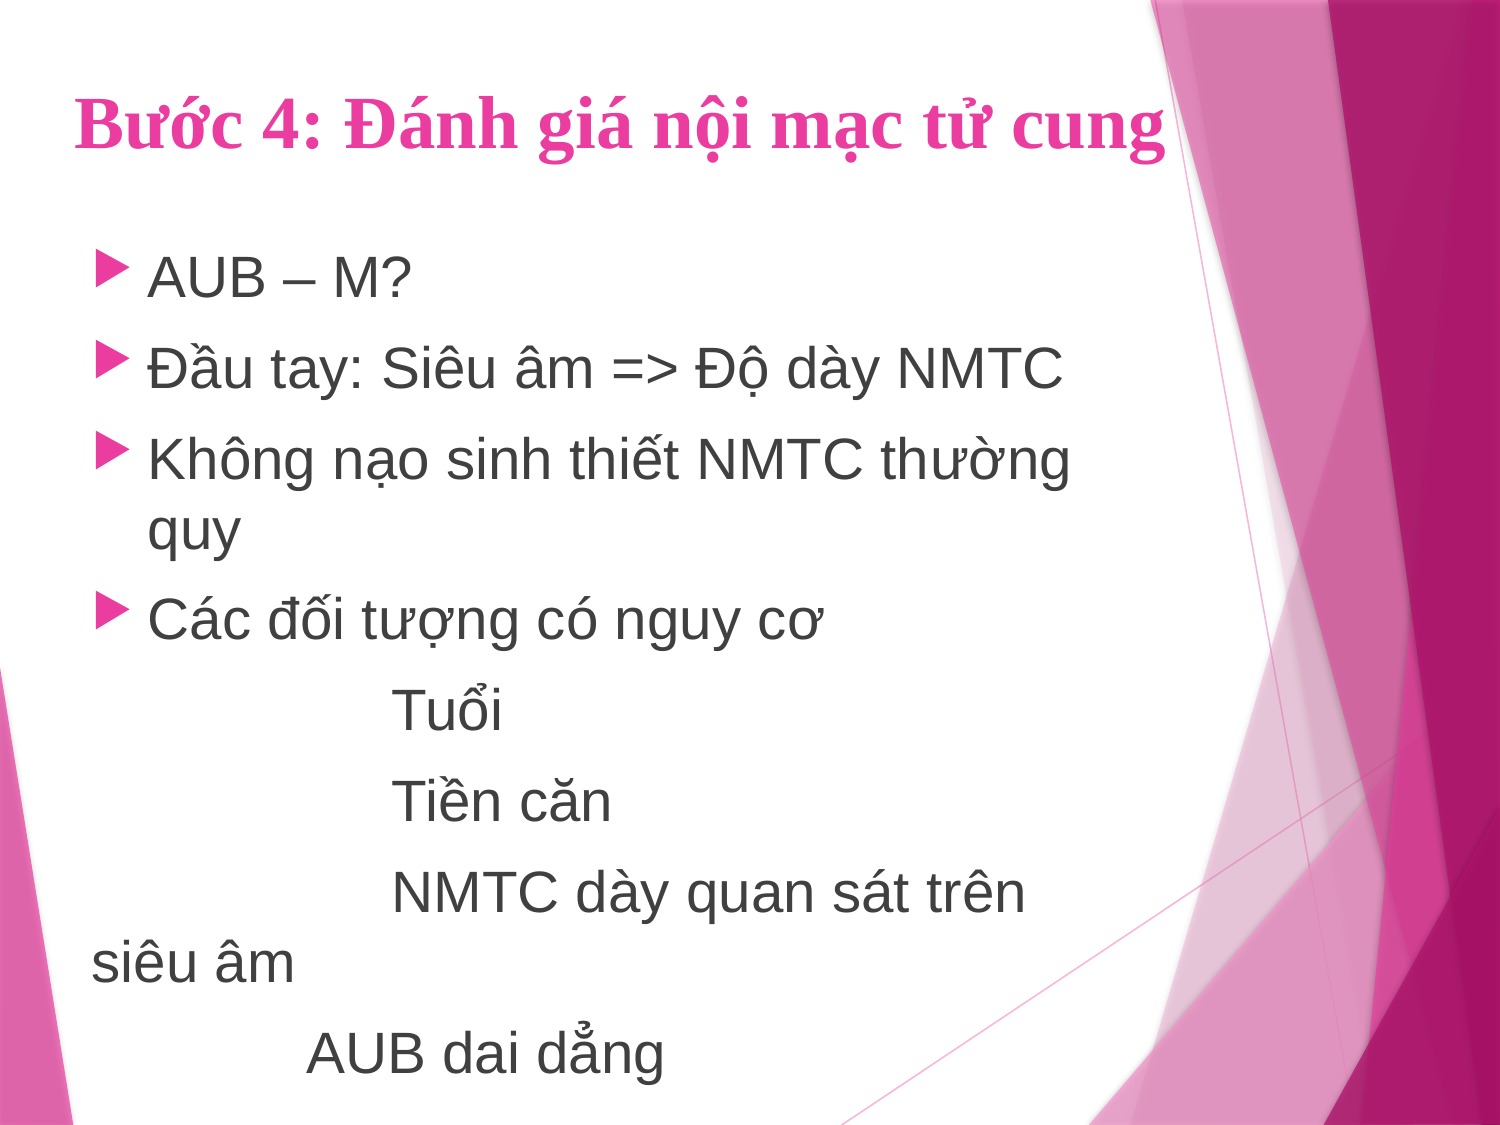

# Bước 4: Đánh giá nội mạc tử cung
AUB – M?
Đầu tay: Siêu âm => Độ dày NMTC
Không nạo sinh thiết NMTC thường quy
Các đối tượng có nguy cơ
 		Tuổi
		Tiền căn
		NMTC dày quan sát trên siêu âm
	    AUB dai dẳng